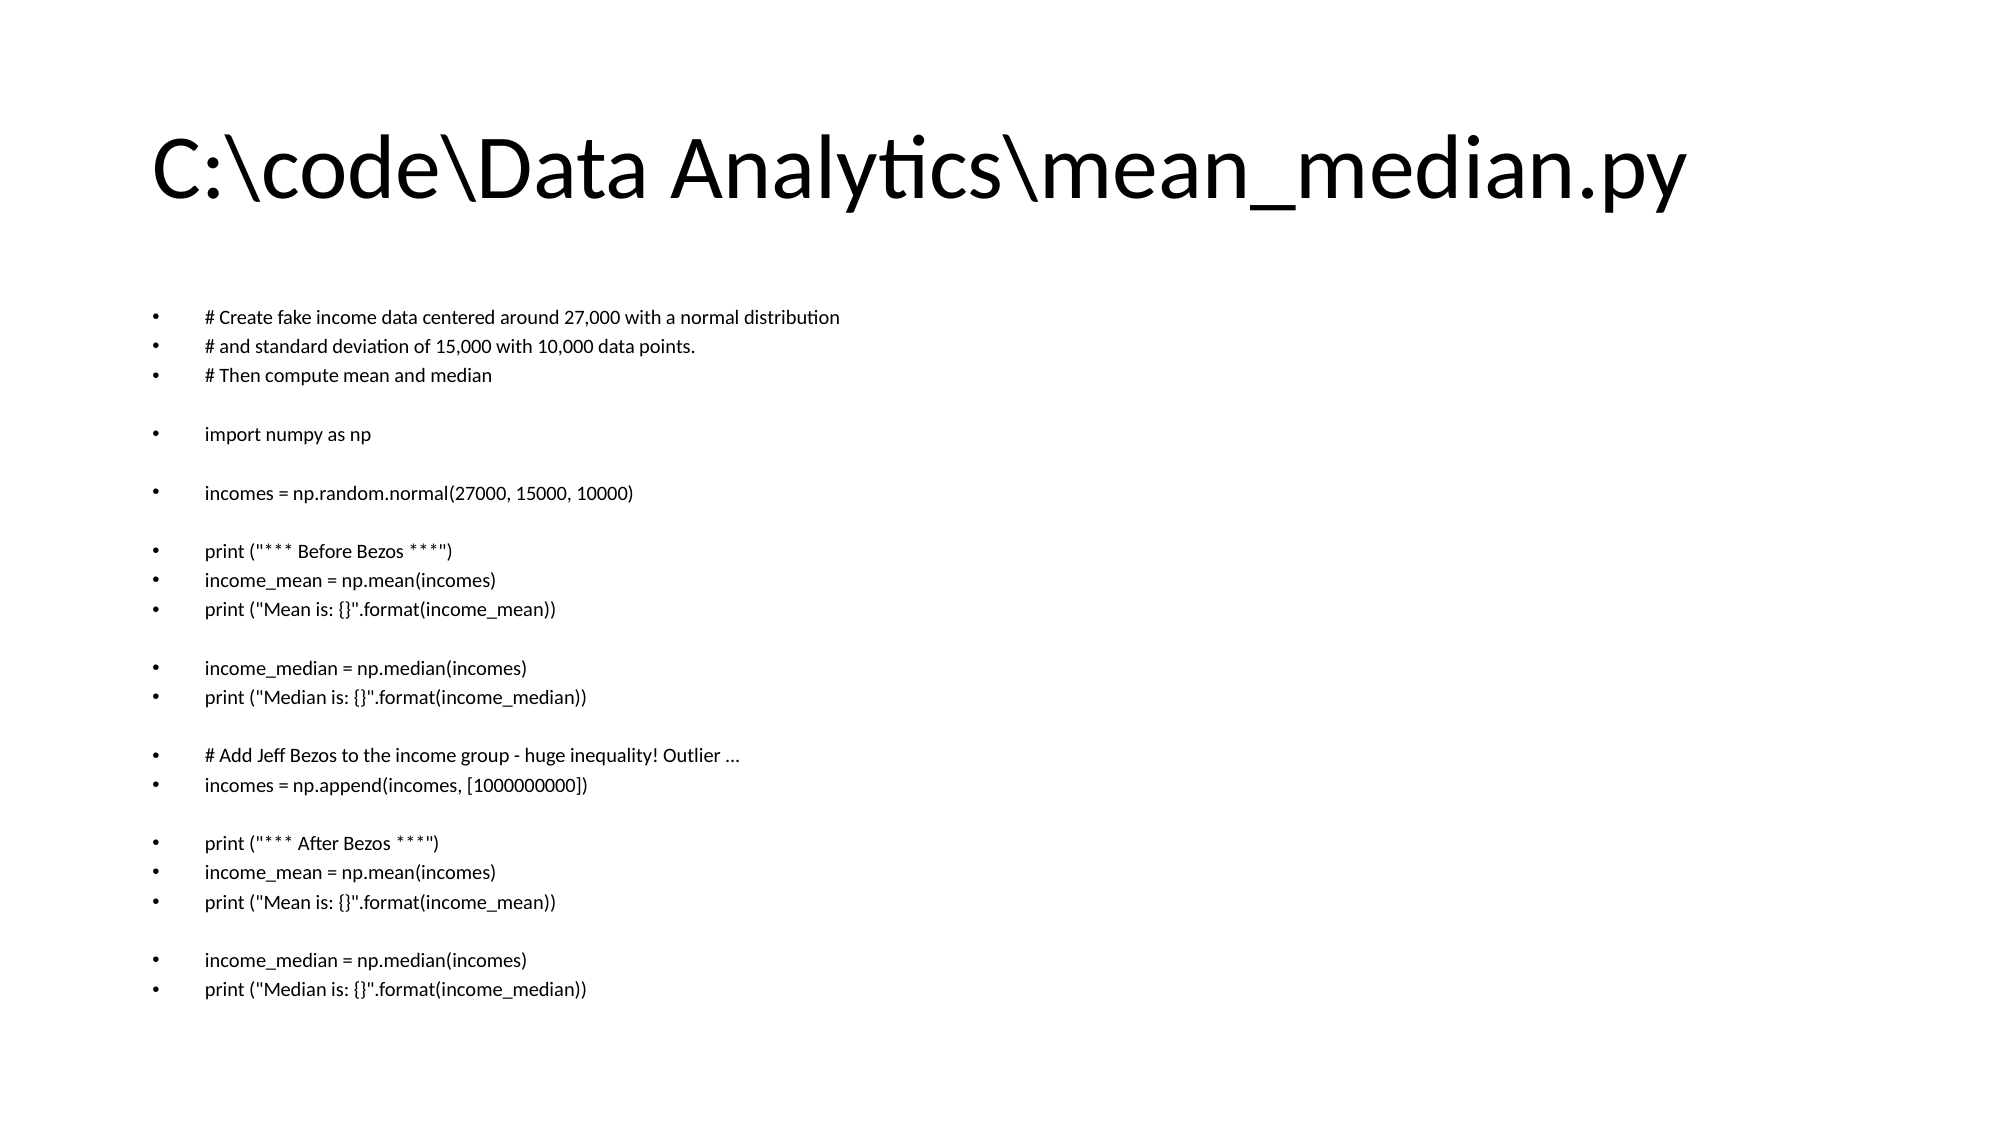

# C:\code\Data Analytics\mean_median.py
# Create fake income data centered around 27,000 with a normal distribution
# and standard deviation of 15,000 with 10,000 data points.
# Then compute mean and median

import numpy as np

incomes = np.random.normal(27000, 15000, 10000)

print ("*** Before Bezos ***")
income_mean = np.mean(incomes)
print ("Mean is: {}".format(income_mean))

income_median = np.median(incomes)
print ("Median is: {}".format(income_median))

# Add Jeff Bezos to the income group - huge inequality! Outlier ...
incomes = np.append(incomes, [1000000000])

print ("*** After Bezos ***")
income_mean = np.mean(incomes)
print ("Mean is: {}".format(income_mean))

income_median = np.median(incomes)
print ("Median is: {}".format(income_median))